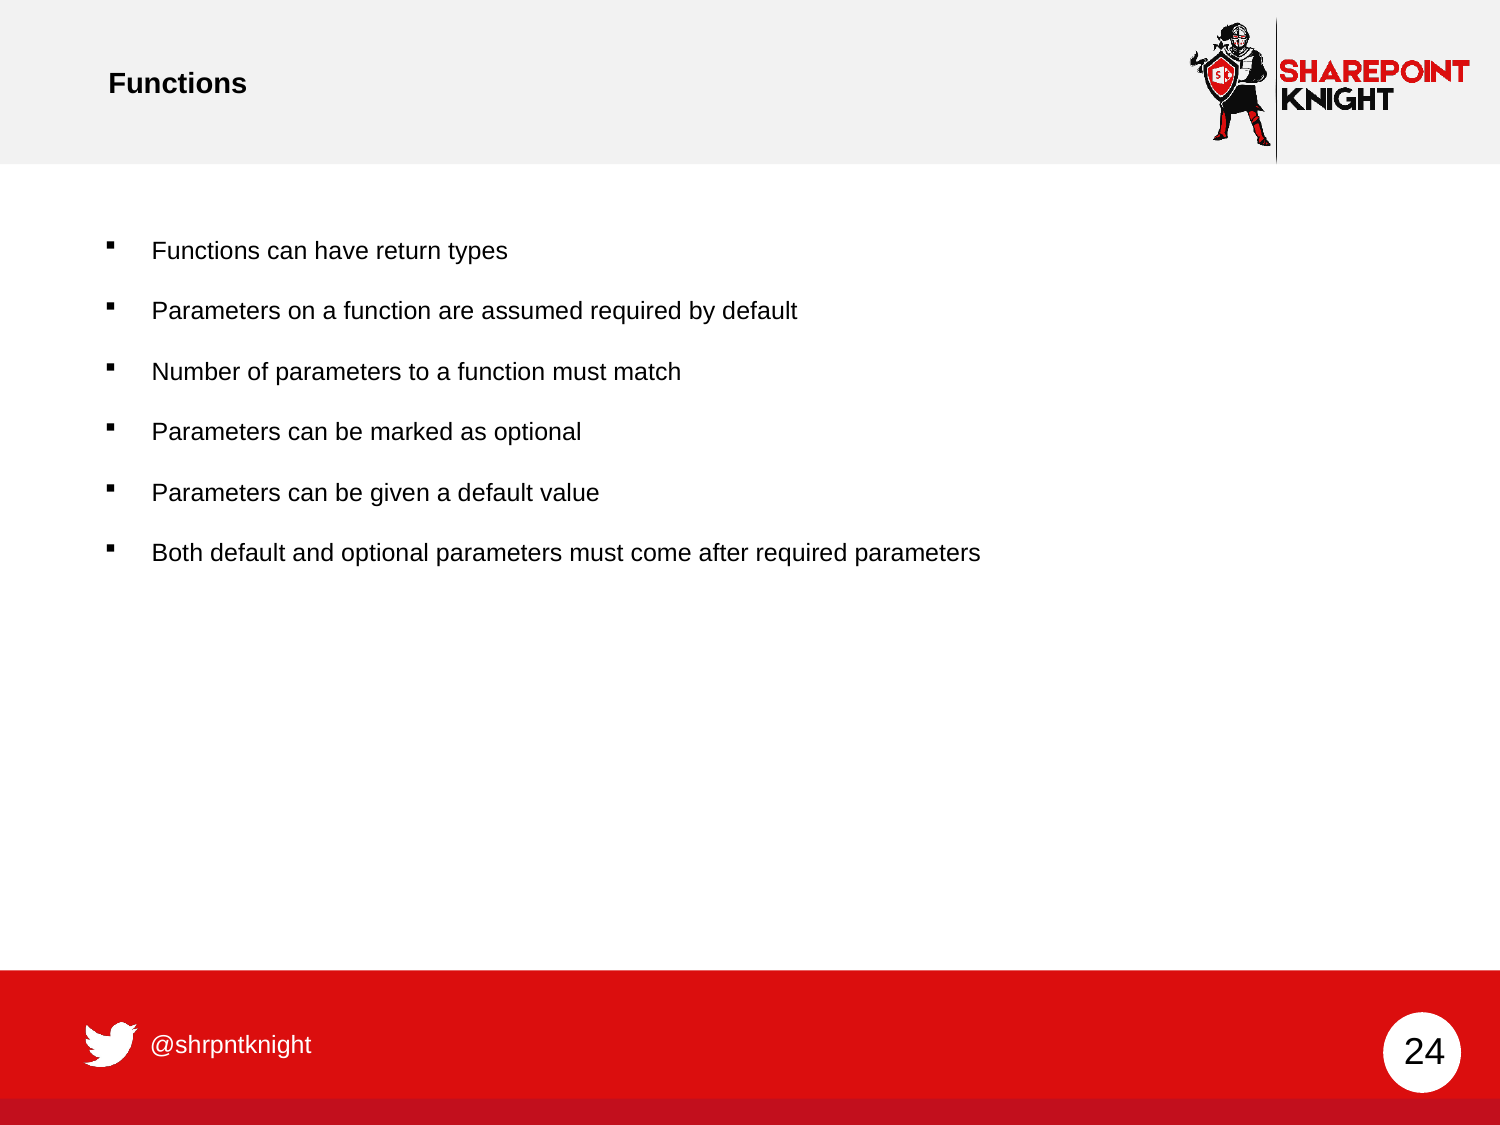

# Functions
Functions can have return types
Parameters on a function are assumed required by default
Number of parameters to a function must match
Parameters can be marked as optional
Parameters can be given a default value
Both default and optional parameters must come after required parameters

24